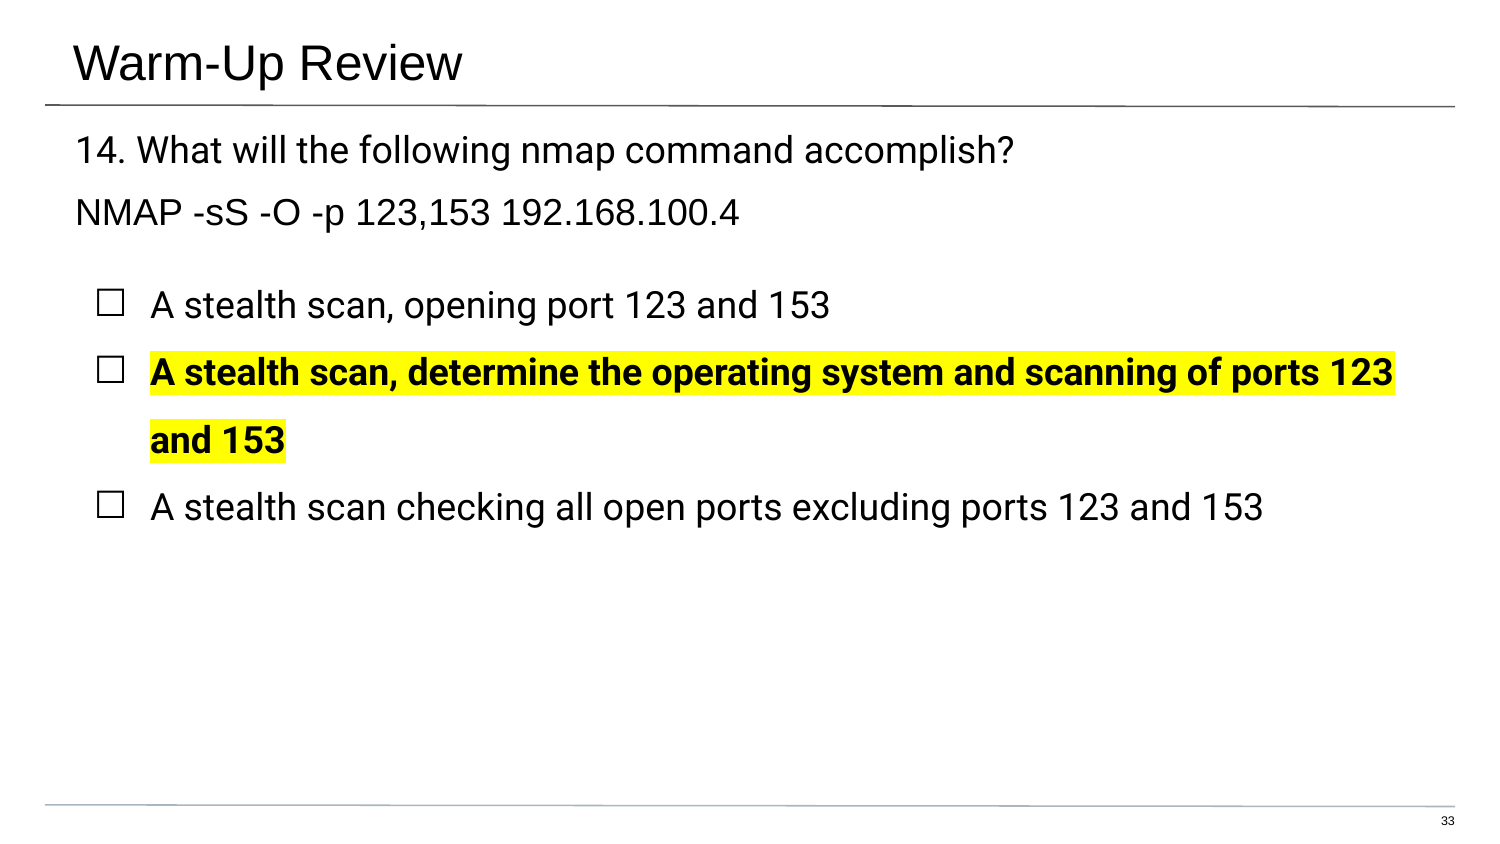

# Warm-Up Review
14. What will the following nmap command accomplish?
NMAP -sS -O -p 123,153 192.168.100.4
A stealth scan, opening port 123 and 153
A stealth scan, determine the operating system and scanning of ports 123 and 153
A stealth scan checking all open ports excluding ports 123 and 153

33